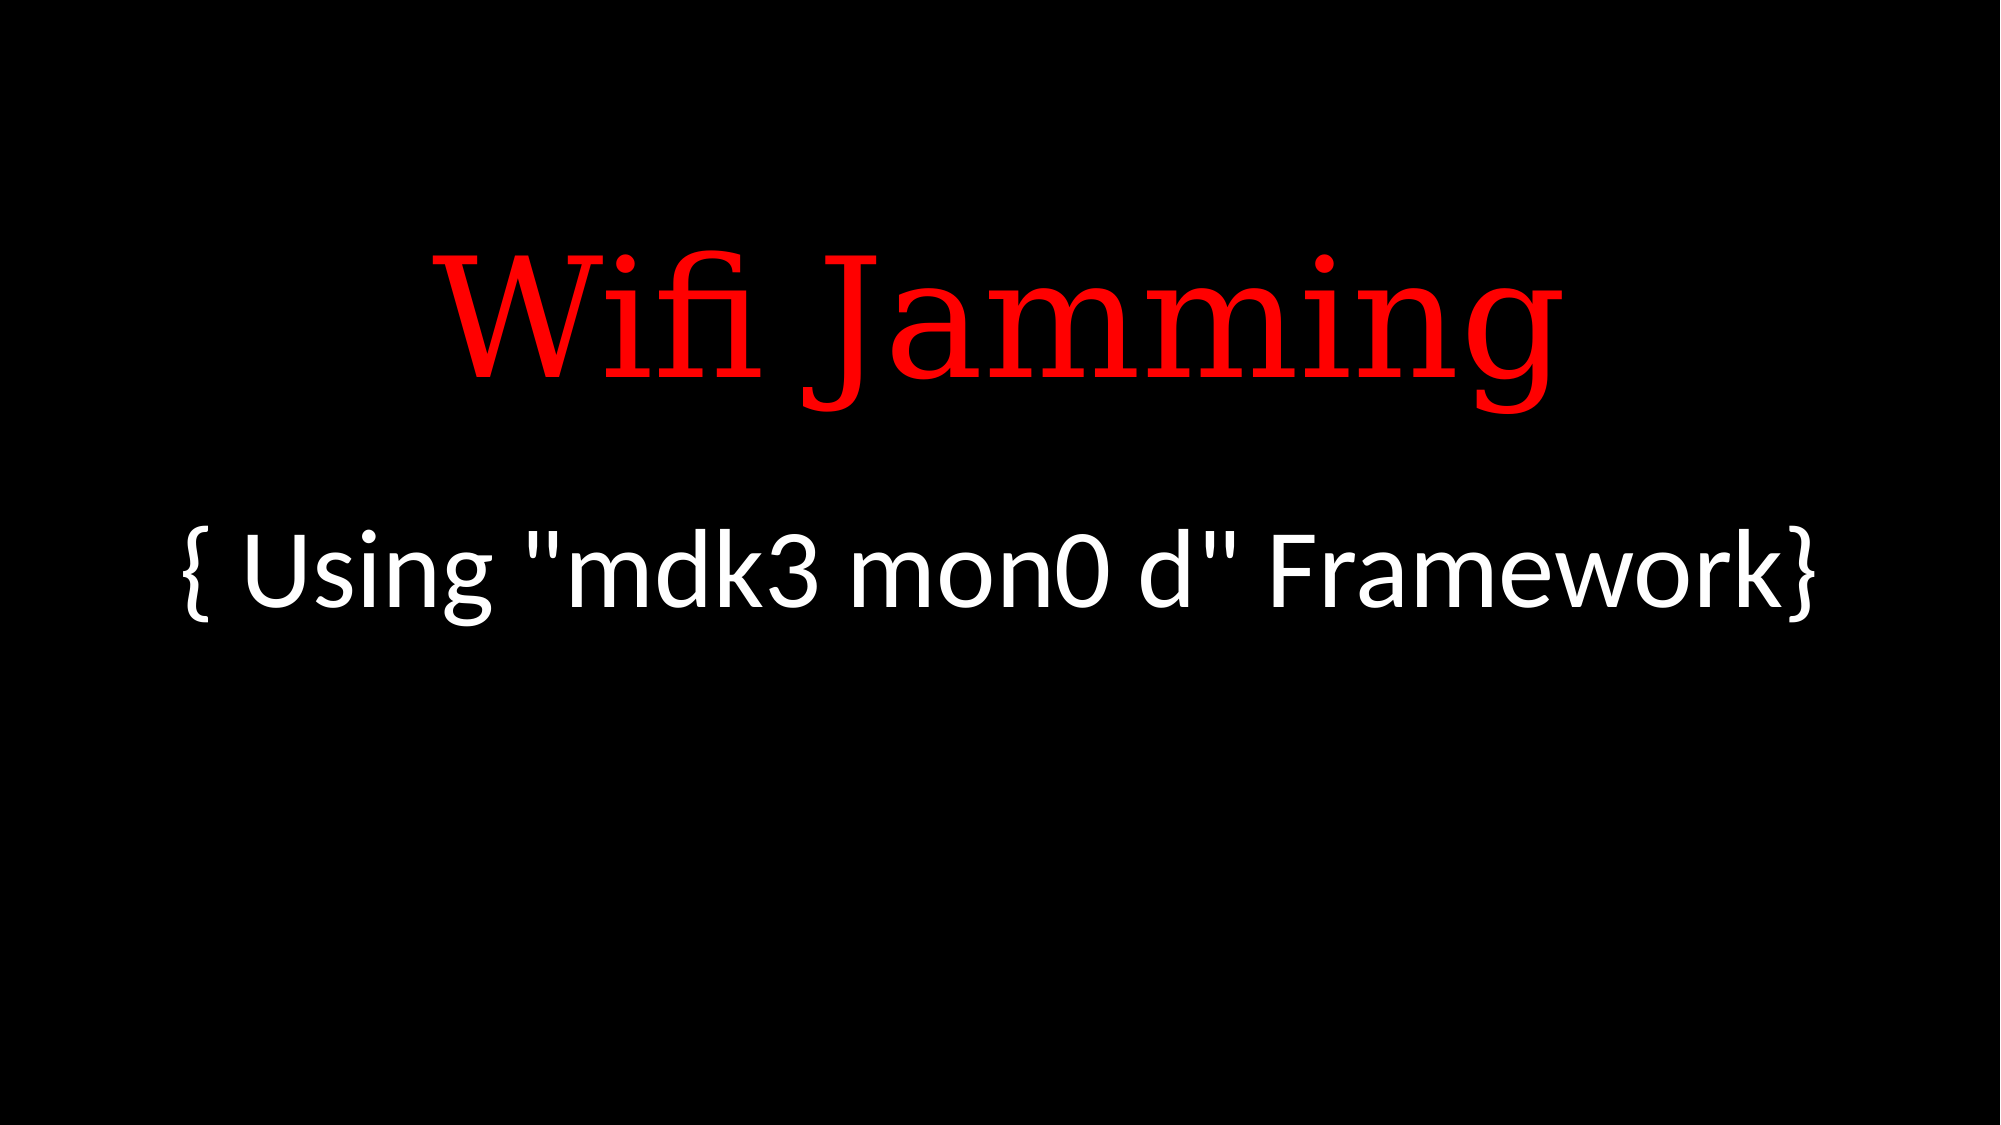

Wifi Jamming
{ Using "mdk3 mon0 d" Framework}